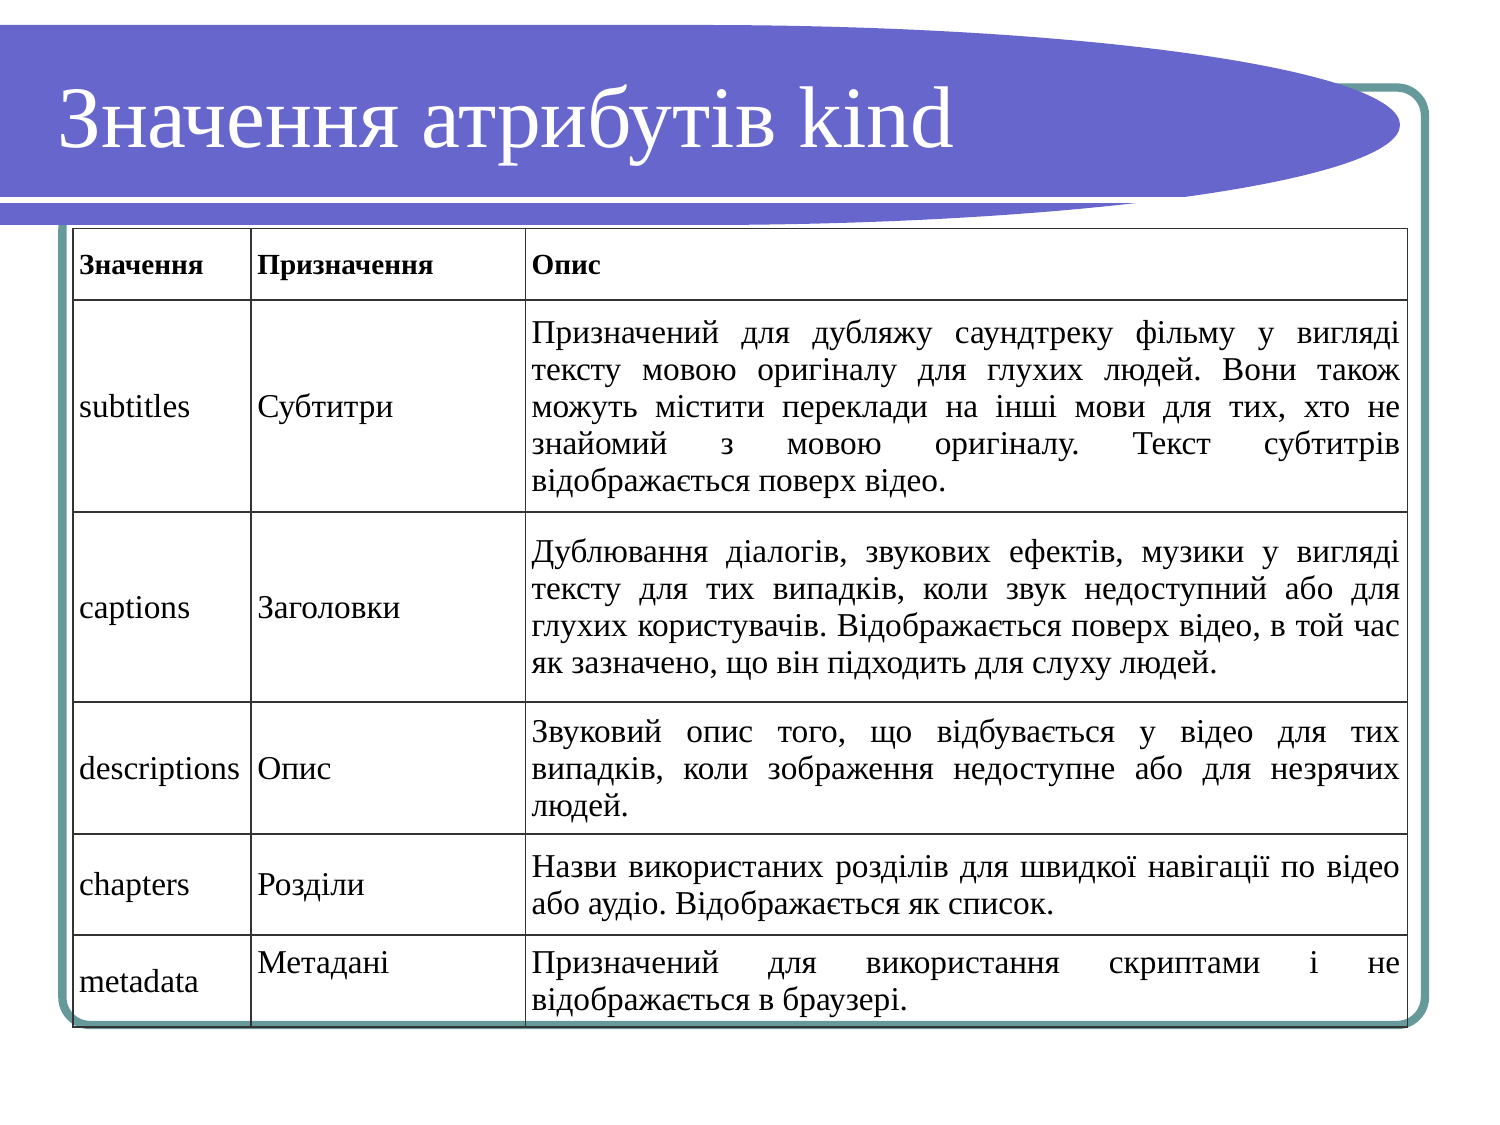

# Значення атрибутів kind
| Значення | Призначення | Опис |
| --- | --- | --- |
| subtitles | Субтитри | Призначений для дубляжу саундтреку фільму у вигляді тексту мовою оригіналу для глухих людей. Вони також можуть містити переклади на інші мови для тих, хто не знайомий з мовою оригіналу. Текст субтитрів відображається поверх відео. |
| captions | Заголовки | Дублювання діалогів, звукових ефектів, музики у вигляді тексту для тих випадків, коли звук недоступний або для глухих користувачів. Відображається поверх відео, в той час як зазначено, що він підходить для слуху людей. |
| descriptions | Опис | Звуковий опис того, що відбувається у відео для тих випадків, коли зображення недоступне або для незрячих людей. |
| chapters | Розділи | Назви використаних розділів для швидкої навігації по відео або аудіо. Відображається як список. |
| metadata | Метадані | Призначений для використання скриптами і не відображається в браузері. |